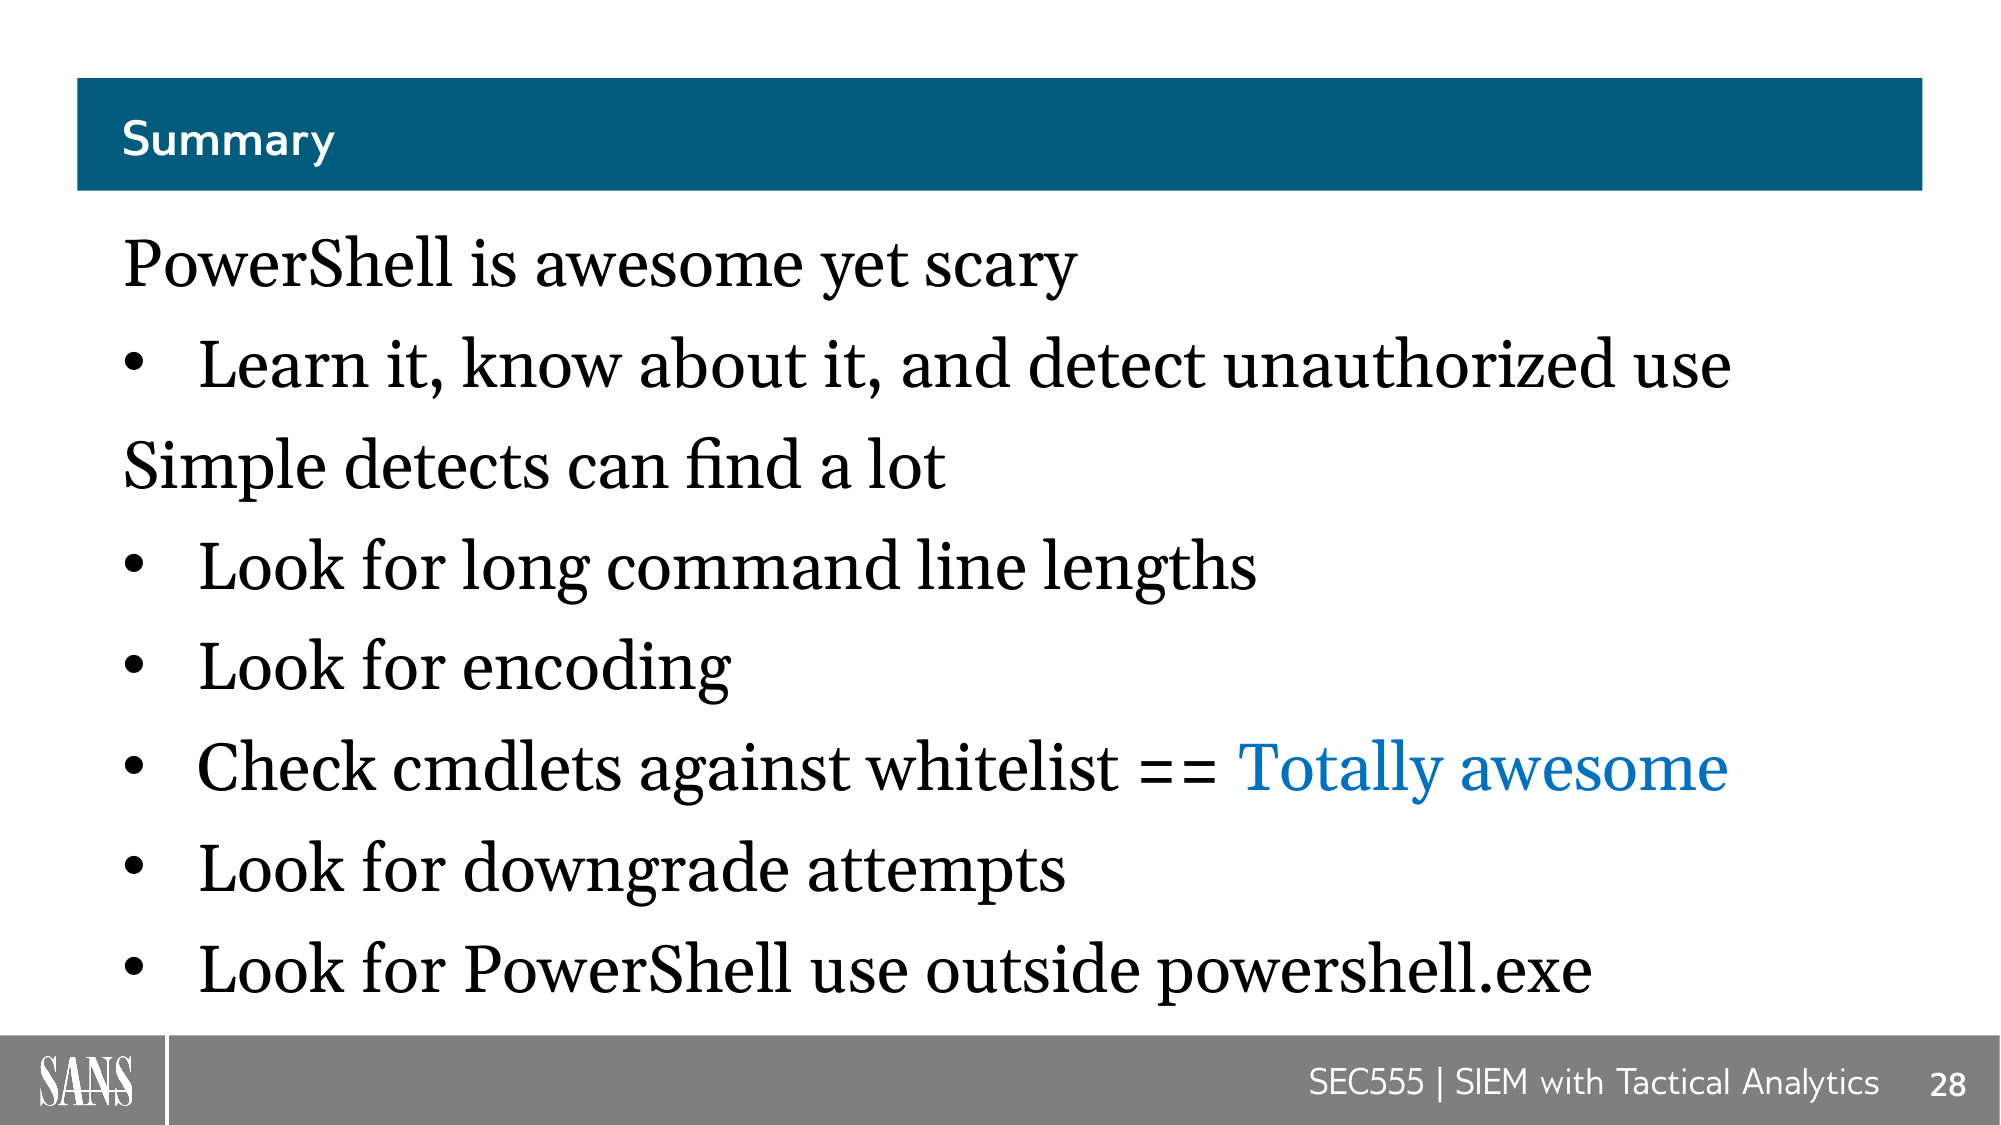

# Summary
PowerShell is awesome yet scary
Learn it, know about it, and detect unauthorized use
Simple detects can find a lot
Look for long command line lengths
Look for encoding
Check cmdlets against whitelist == Totally awesome
Look for downgrade attempts
Look for PowerShell use outside powershell.exe